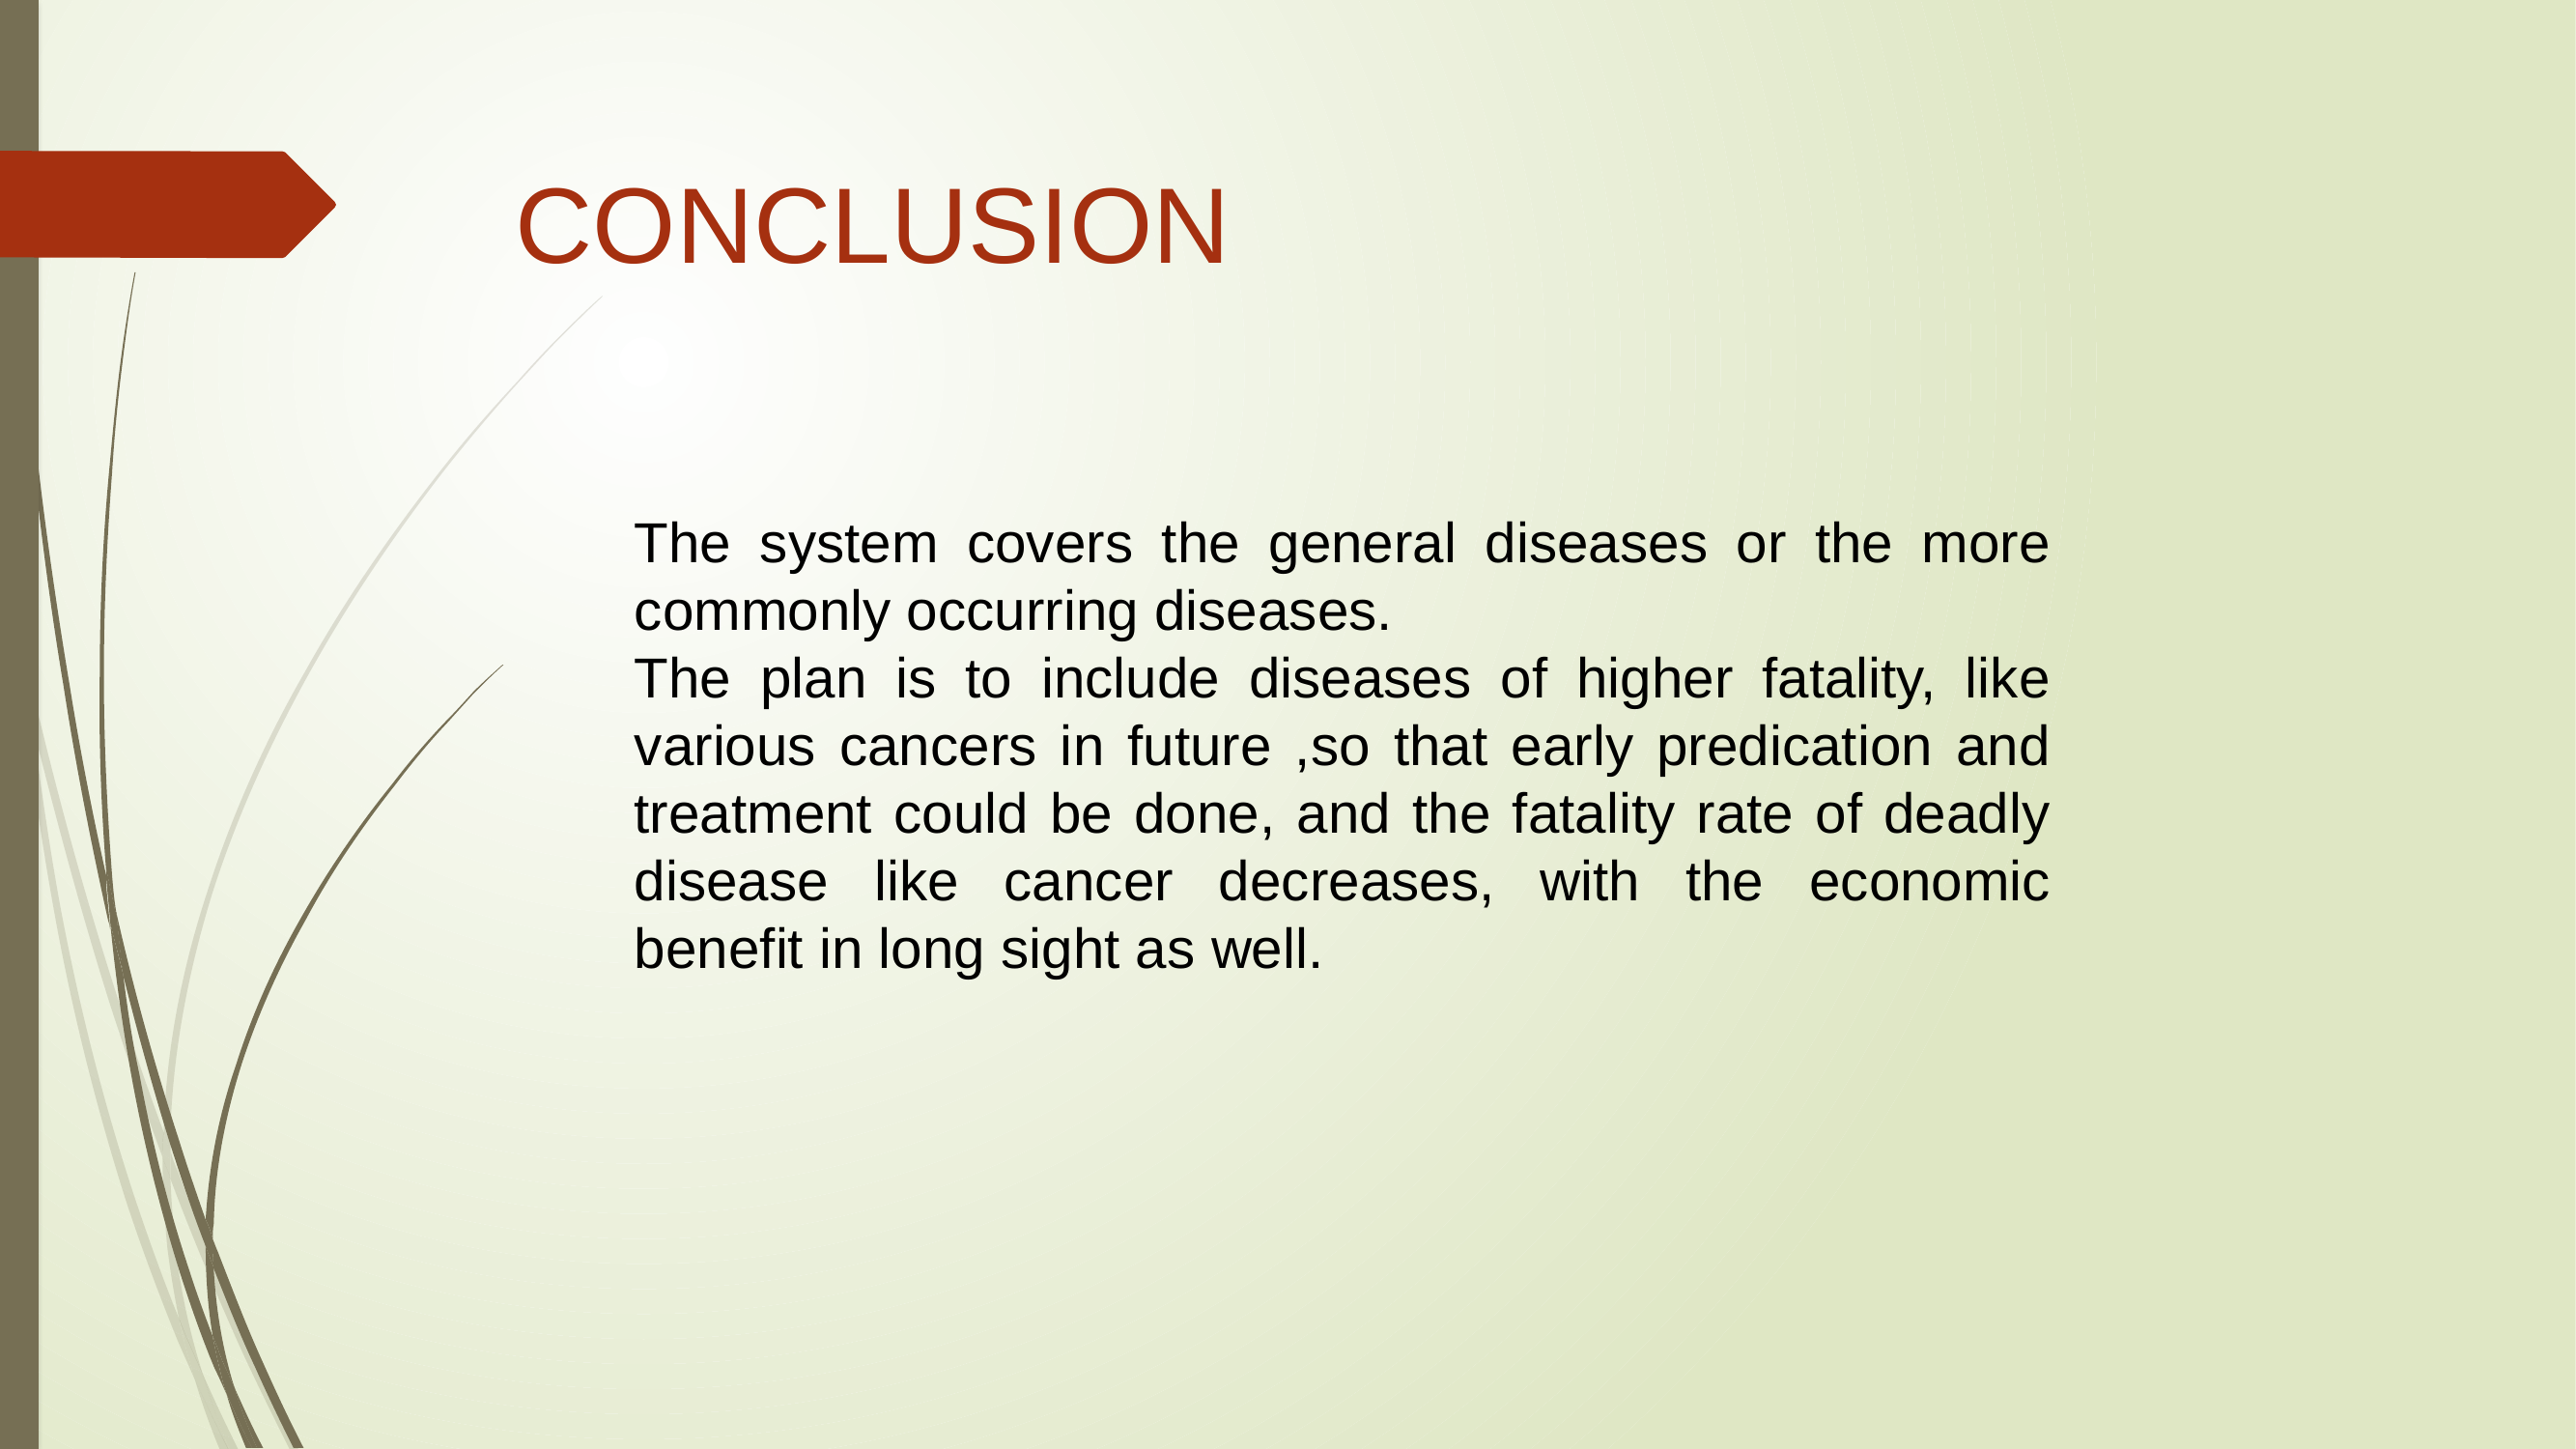

CONCLUSION
The system covers the general diseases or the more commonly occurring diseases.
The plan is to include diseases of higher fatality, like various cancers in future ,so that early predication and treatment could be done, and the fatality rate of deadly disease like cancer decreases, with the economic benefit in long sight as well.